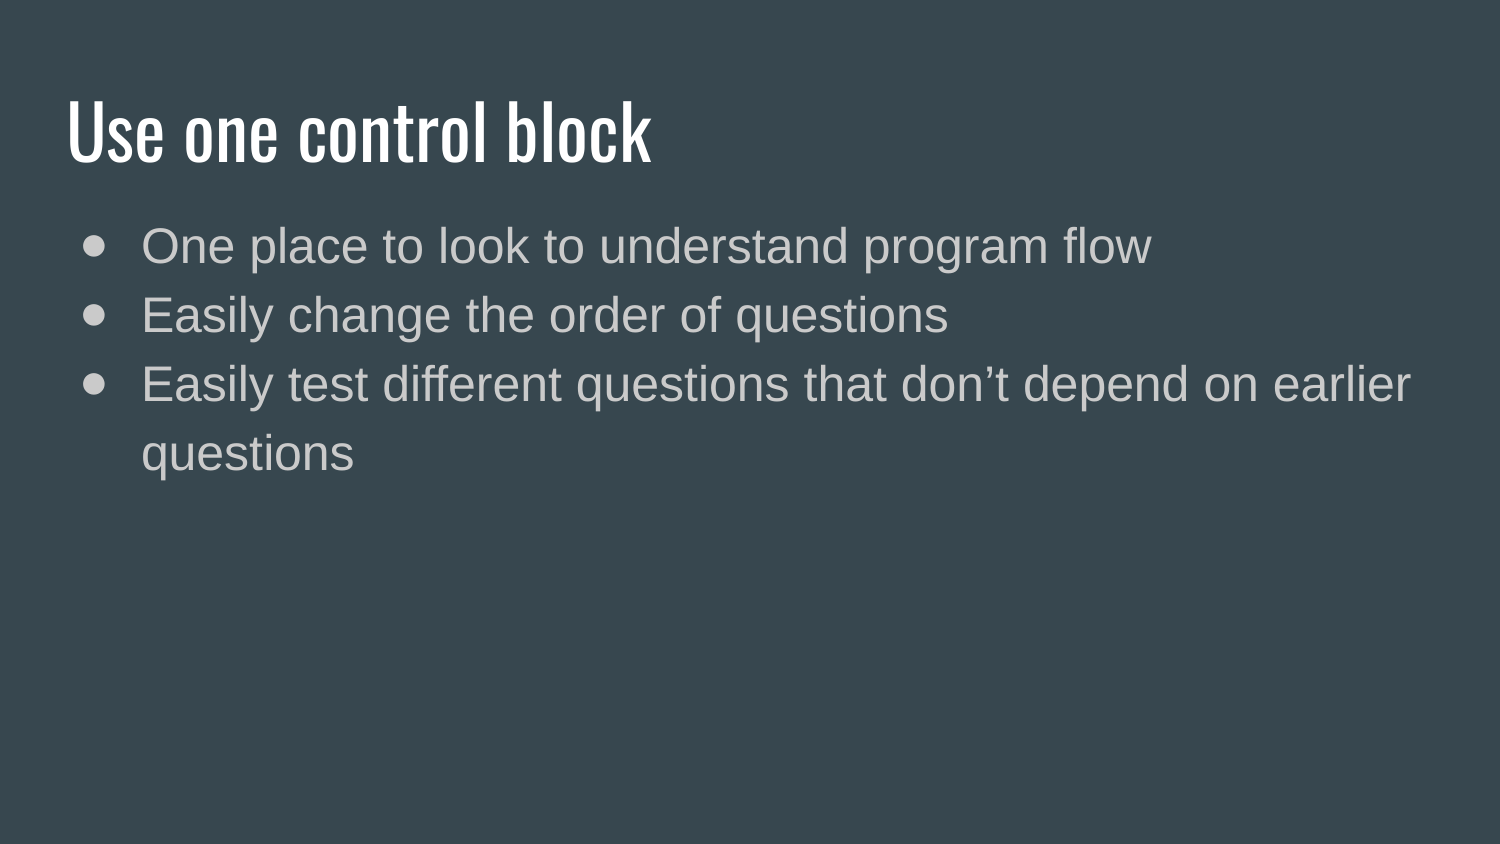

# Use one control block
One place to look to understand program flow
Easily change the order of questions
Easily test different questions that don’t depend on earlier questions